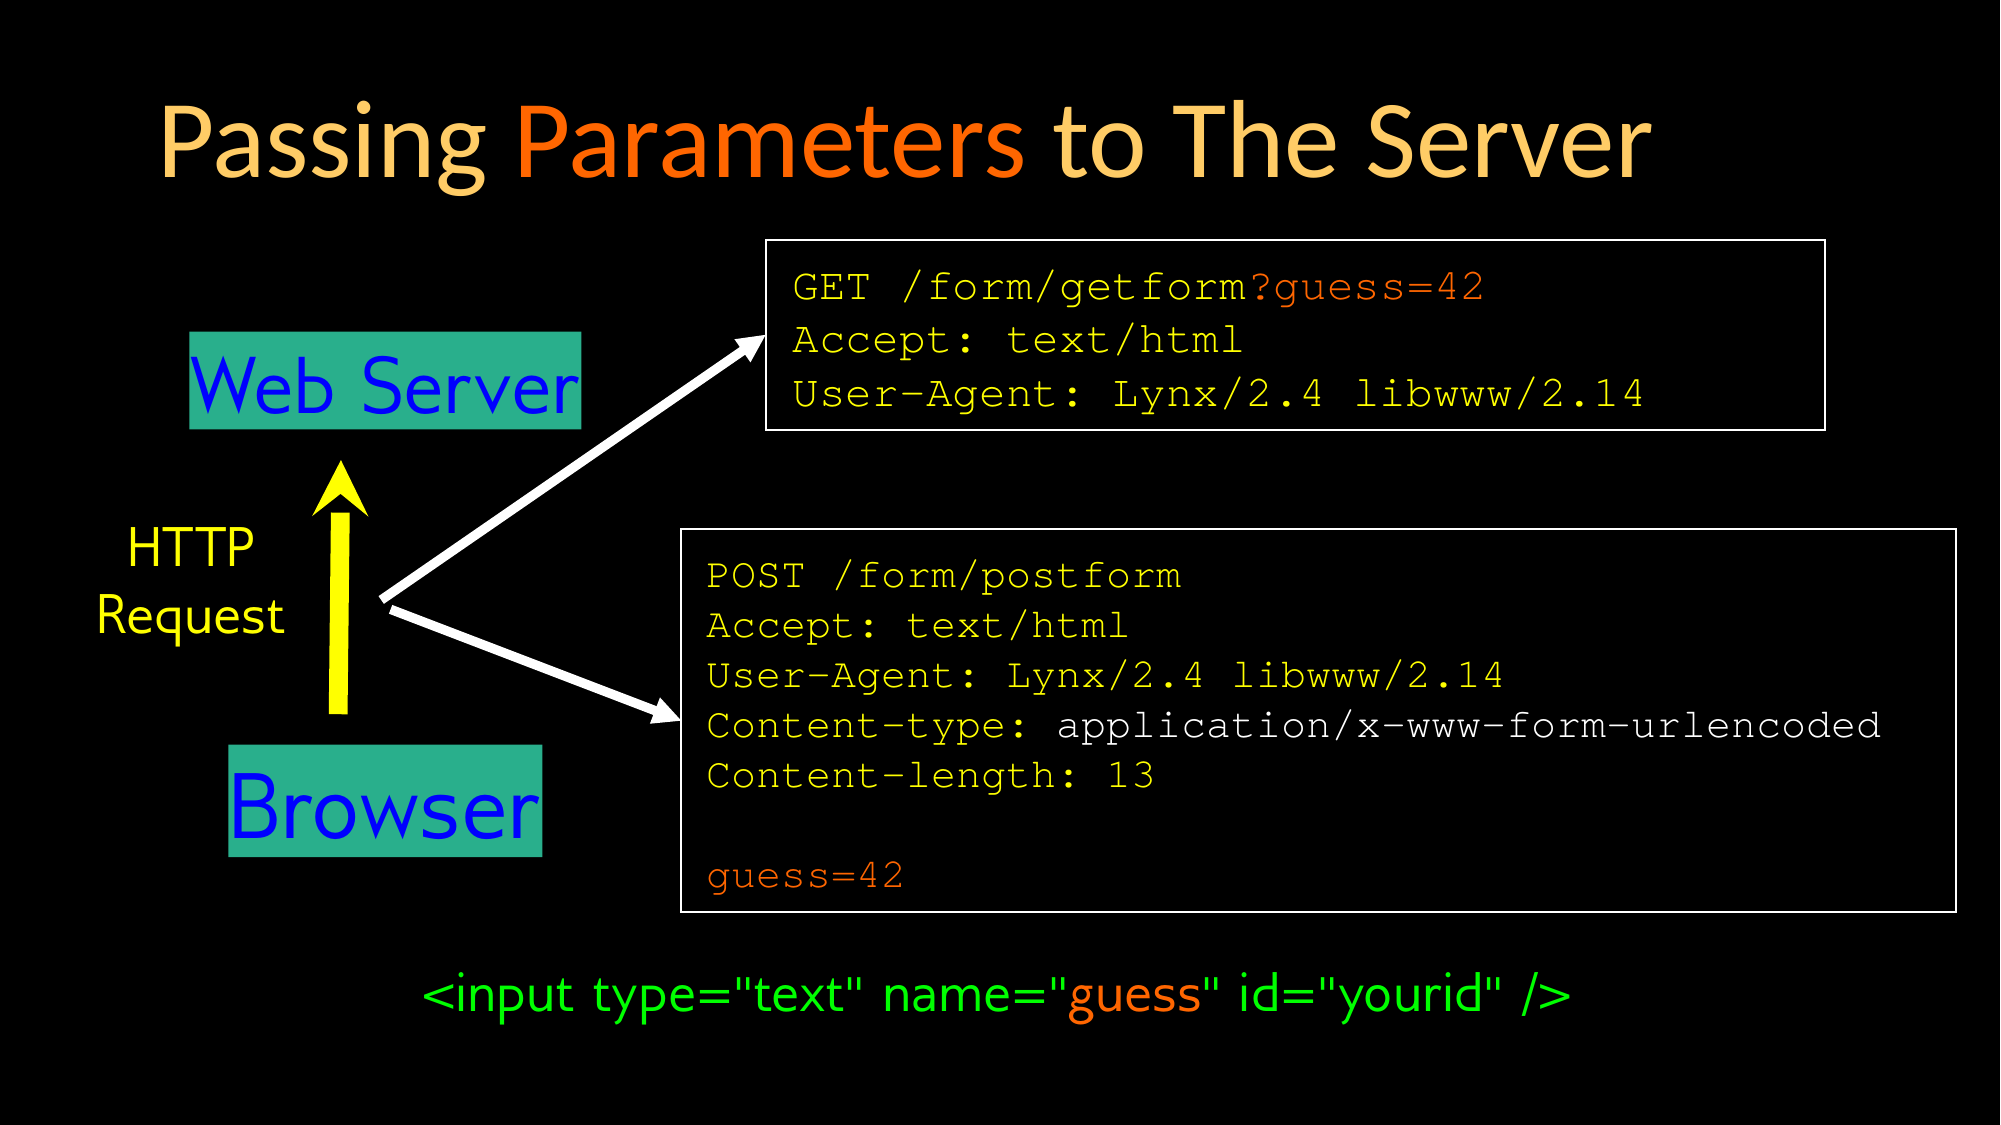

# Passing Parameters to The Server
 GET /form/getform?guess=42
 Accept: text/html
 User-Agent: Lynx/2.4 libwww/2.14
Web Server

HTTP
Request
 POST /form/postform
 Accept: text/html
 User-Agent: Lynx/2.4 libwww/2.14
 Content-type: application/x-www-form-urlencoded
 Content-length: 13

 guess=42
Browser
     <input type="text" name="guess" id="yourid" />